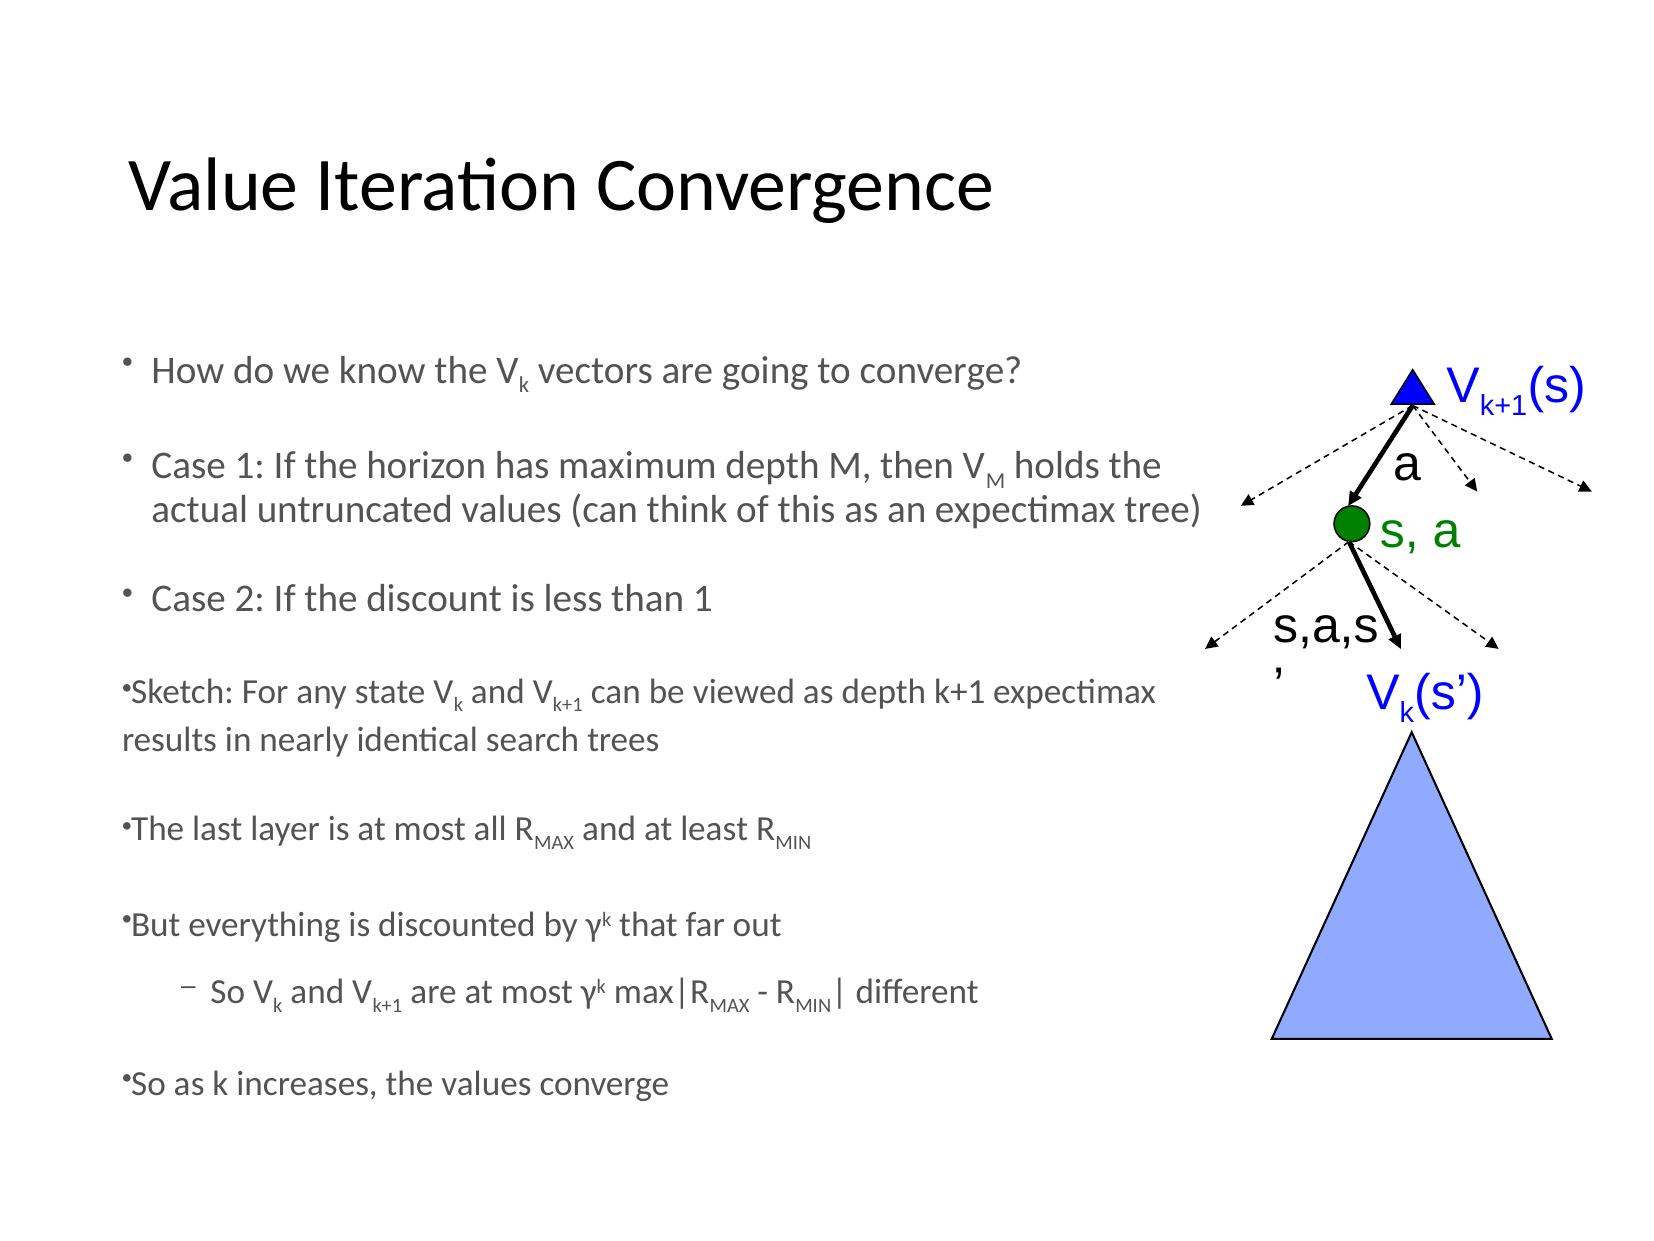

# Value Iteration Convergence
How do we know the Vk vectors are going to converge?
Case 1: If the horizon has maximum depth M, then VM holds the actual untruncated values (can think of this as an expectimax tree)
Case 2: If the discount is less than 1
Sketch: For any state Vk and Vk+1 can be viewed as depth k+1 expectimax results in nearly identical search trees
The last layer is at most all RMAX and at least RMIN
But everything is discounted by γk that far out
So Vk and Vk+1 are at most γk max|RMAX - RMIN| different
So as k increases, the values converge
Vk+1(s)

a
s, a

s,a,s’
Vk(s’)